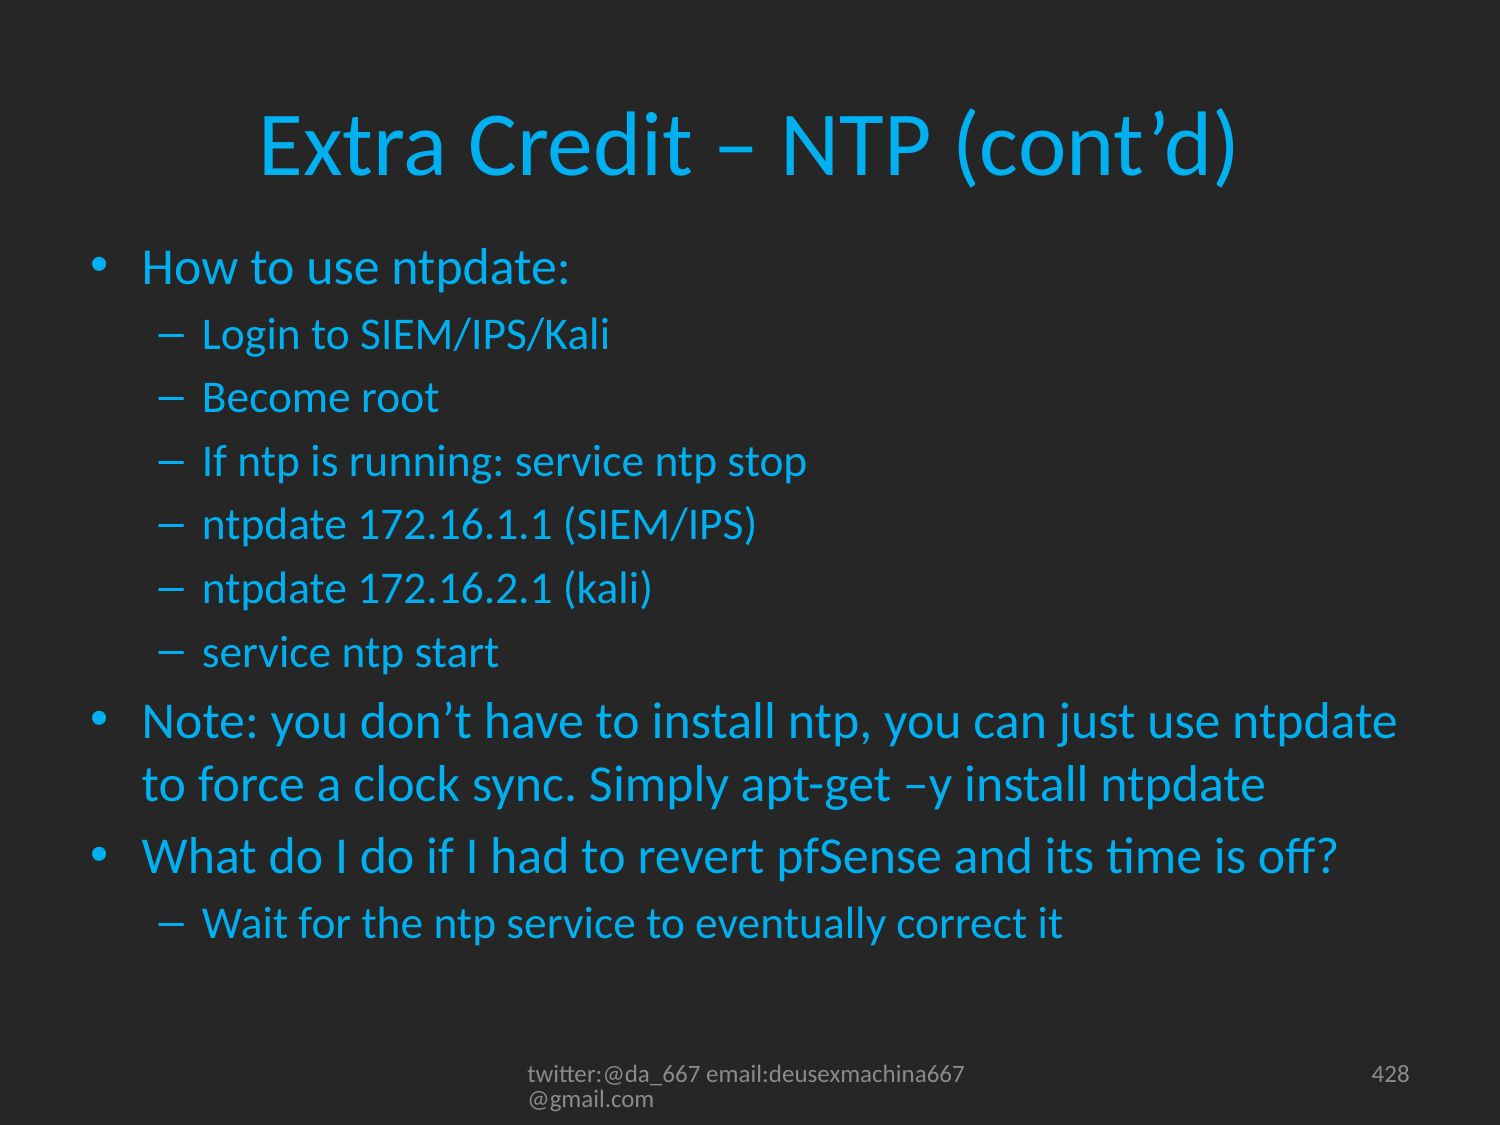

# Extra Credit – NTP (cont’d)
How to use ntpdate:
Login to SIEM/IPS/Kali
Become root
If ntp is running: service ntp stop
ntpdate 172.16.1.1 (SIEM/IPS)
ntpdate 172.16.2.1 (kali)
service ntp start
Note: you don’t have to install ntp, you can just use ntpdate to force a clock sync. Simply apt-get –y install ntpdate
What do I do if I had to revert pfSense and its time is off?
Wait for the ntp service to eventually correct it

twitter:@da_667 email:deusexmachina667@gmail.com
428